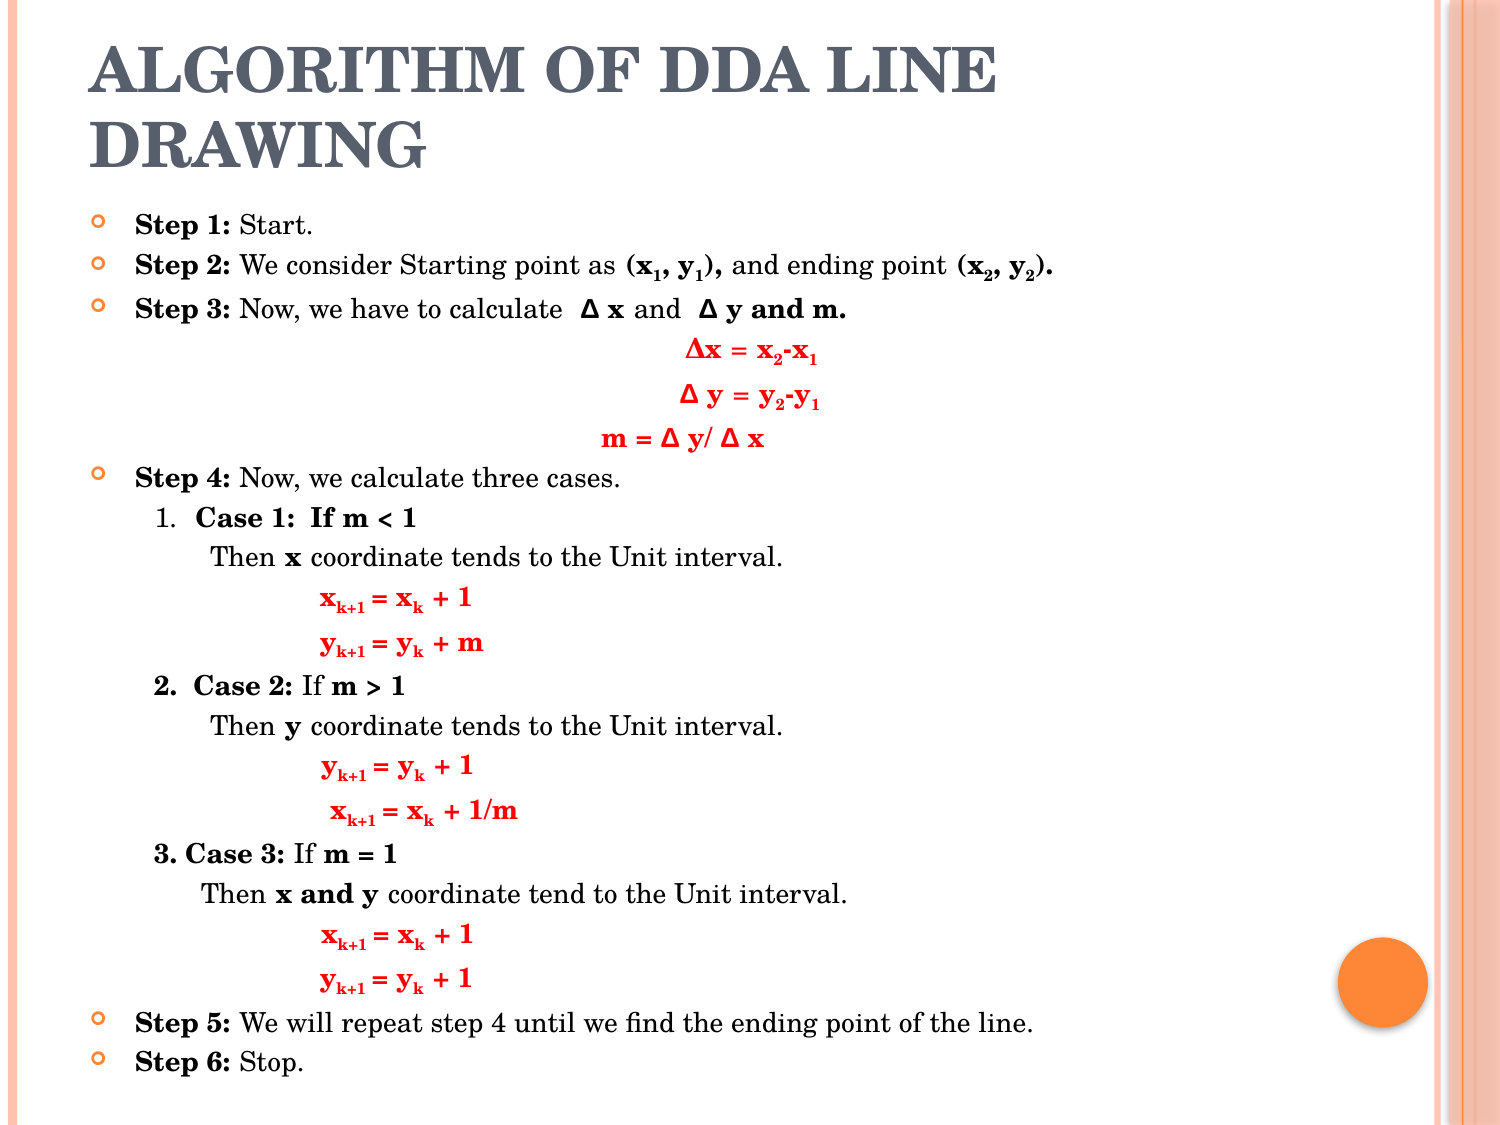

# Algorithm of DDA Line Drawing
Step 1: Start.
Step 2: We consider Starting point as (x1, y1), and ending point (x2, y2).
Step 3: Now, we have to calculate  Δ x and  Δ y and m.
              Δx = x2-x1
                     Δ y = y2-y1
              m = Δ y/ Δ x
Step 4: Now, we calculate three cases.
       1.  Case 1:  If m < 1
             Then x coordinate tends to the Unit interval.
                         xk+1 = xk + 1
                         yk+1 = yk + m
        2.  Case 2: If m > 1
             Then y coordinate tends to the Unit interval.
                         yk+1 = yk + 1
                          xk+1 = xk + 1/m
        3. Case 3: If m = 1
            Then x and y coordinate tend to the Unit interval.
                         xk+1 = xk + 1
                         yk+1 = yk + 1
Step 5: We will repeat step 4 until we find the ending point of the line.
Step 6: Stop.